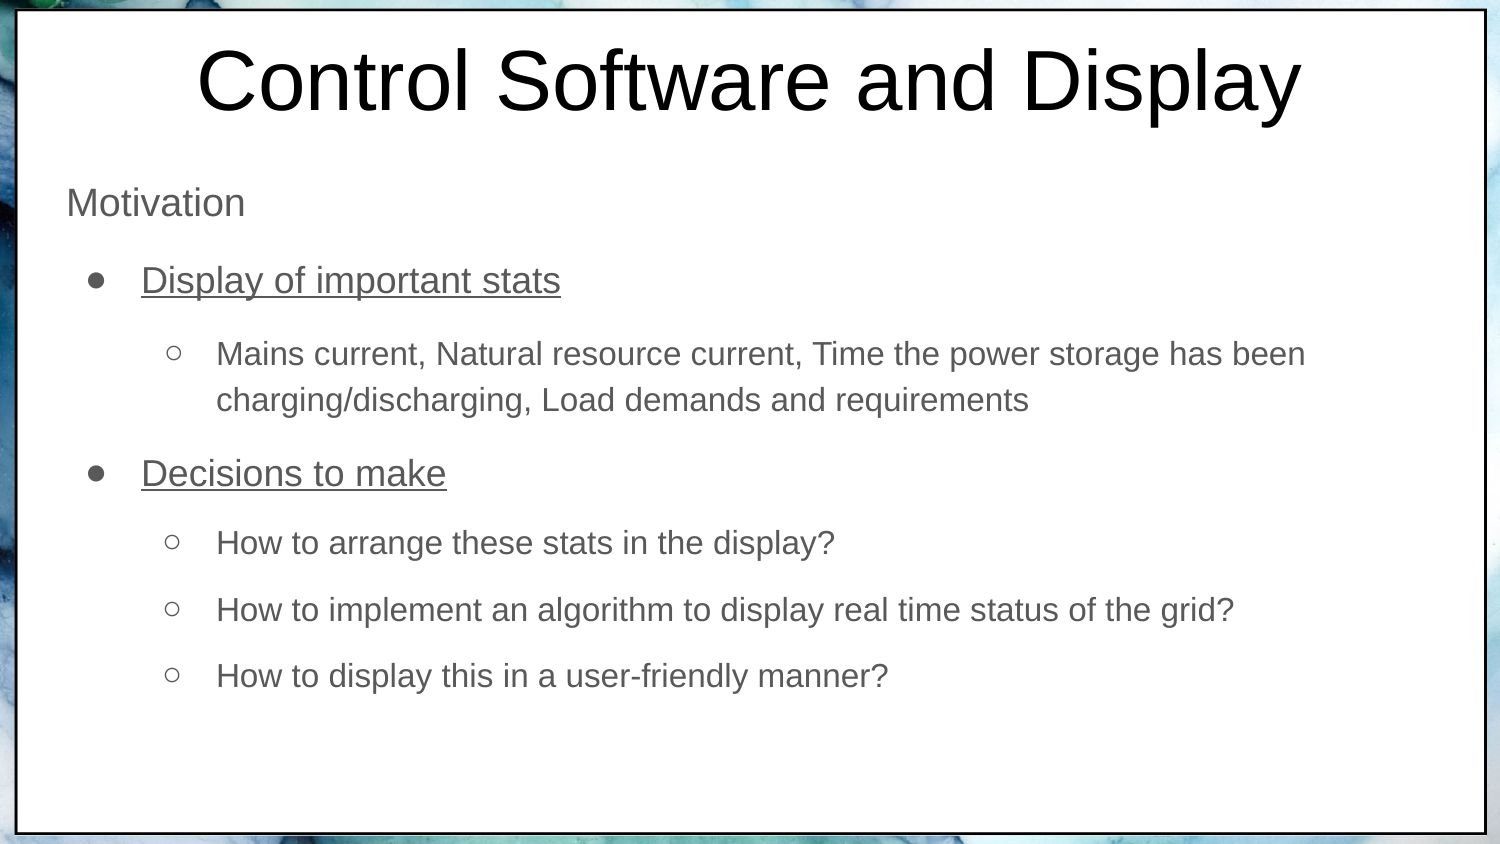

Control Software and Display
Motivation
Display of important stats
Mains current, Natural resource current, Time the power storage has been charging/discharging, Load demands and requirements
Decisions to make
How to arrange these stats in the display?
How to implement an algorithm to display real time status of the grid?
How to display this in a user-friendly manner?